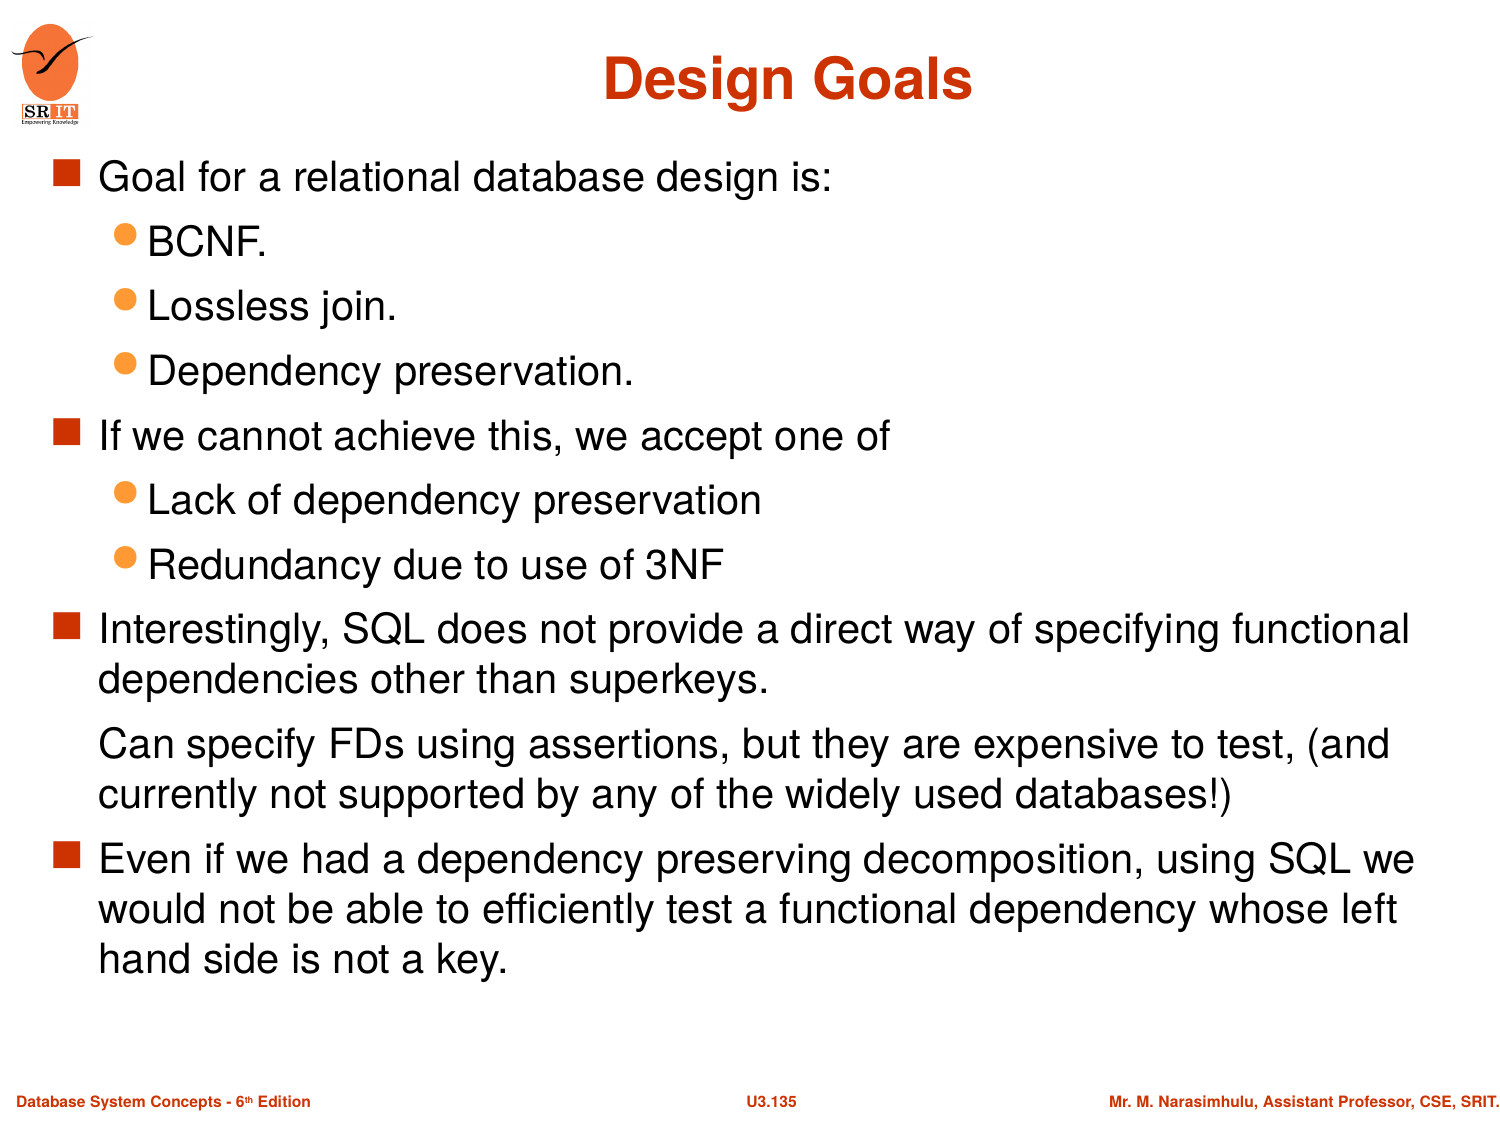

# Design Goals
Goal for a relational database design is:
BCNF.
Lossless join.
Dependency preservation.
If we cannot achieve this, we accept one of
Lack of dependency preservation
Redundancy due to use of 3NF
Interestingly, SQL does not provide a direct way of specifying functional dependencies other than superkeys.
	Can specify FDs using assertions, but they are expensive to test, (and currently not supported by any of the widely used databases!)
Even if we had a dependency preserving decomposition, using SQL we would not be able to efficiently test a functional dependency whose left hand side is not a key.